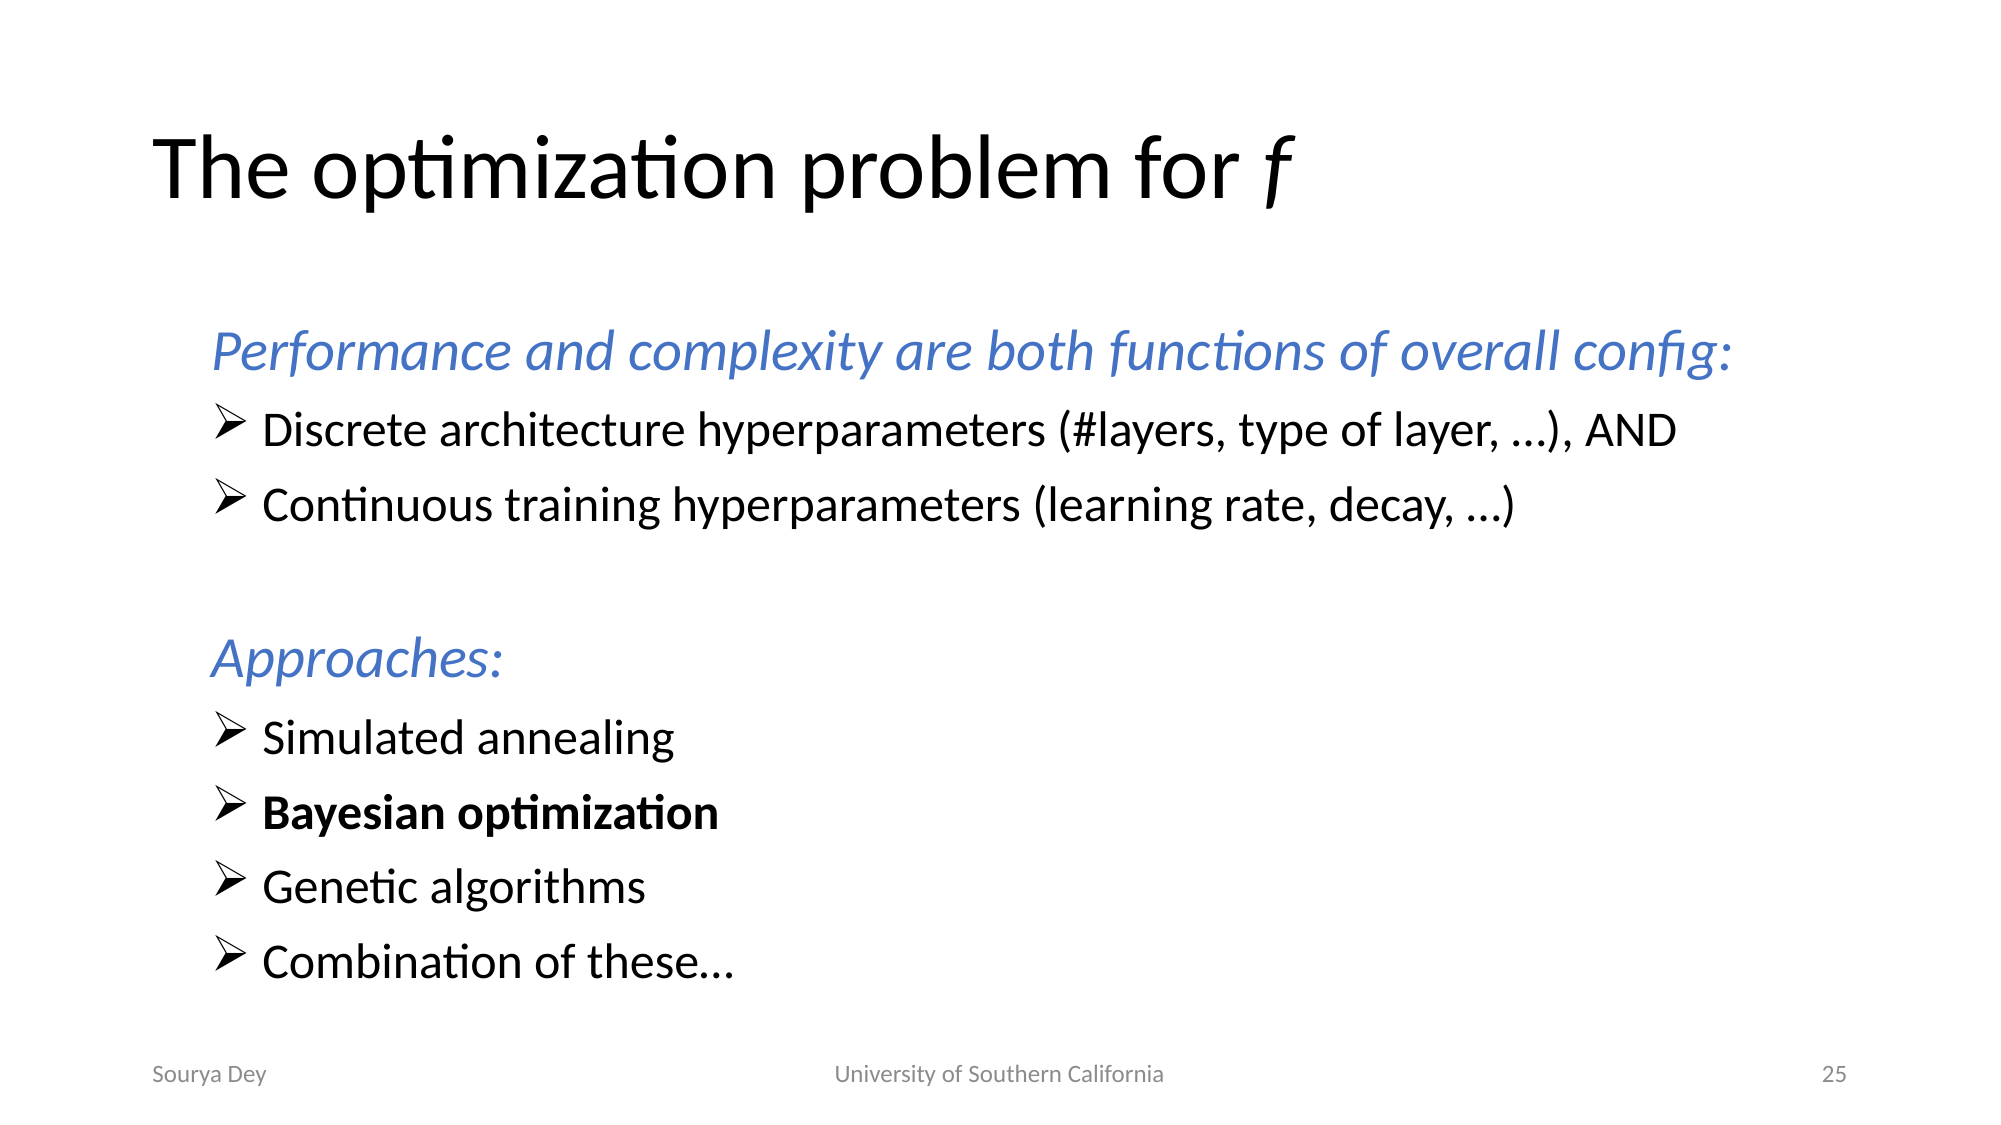

# The optimization problem for f
Performance and complexity are both functions of overall config:
 Discrete architecture hyperparameters (#layers, type of layer, …), AND
 Continuous training hyperparameters (learning rate, decay, …)
Approaches:
 Simulated annealing
 Bayesian optimization
 Genetic algorithms
 Combination of these…
Sourya Dey
University of Southern California
25